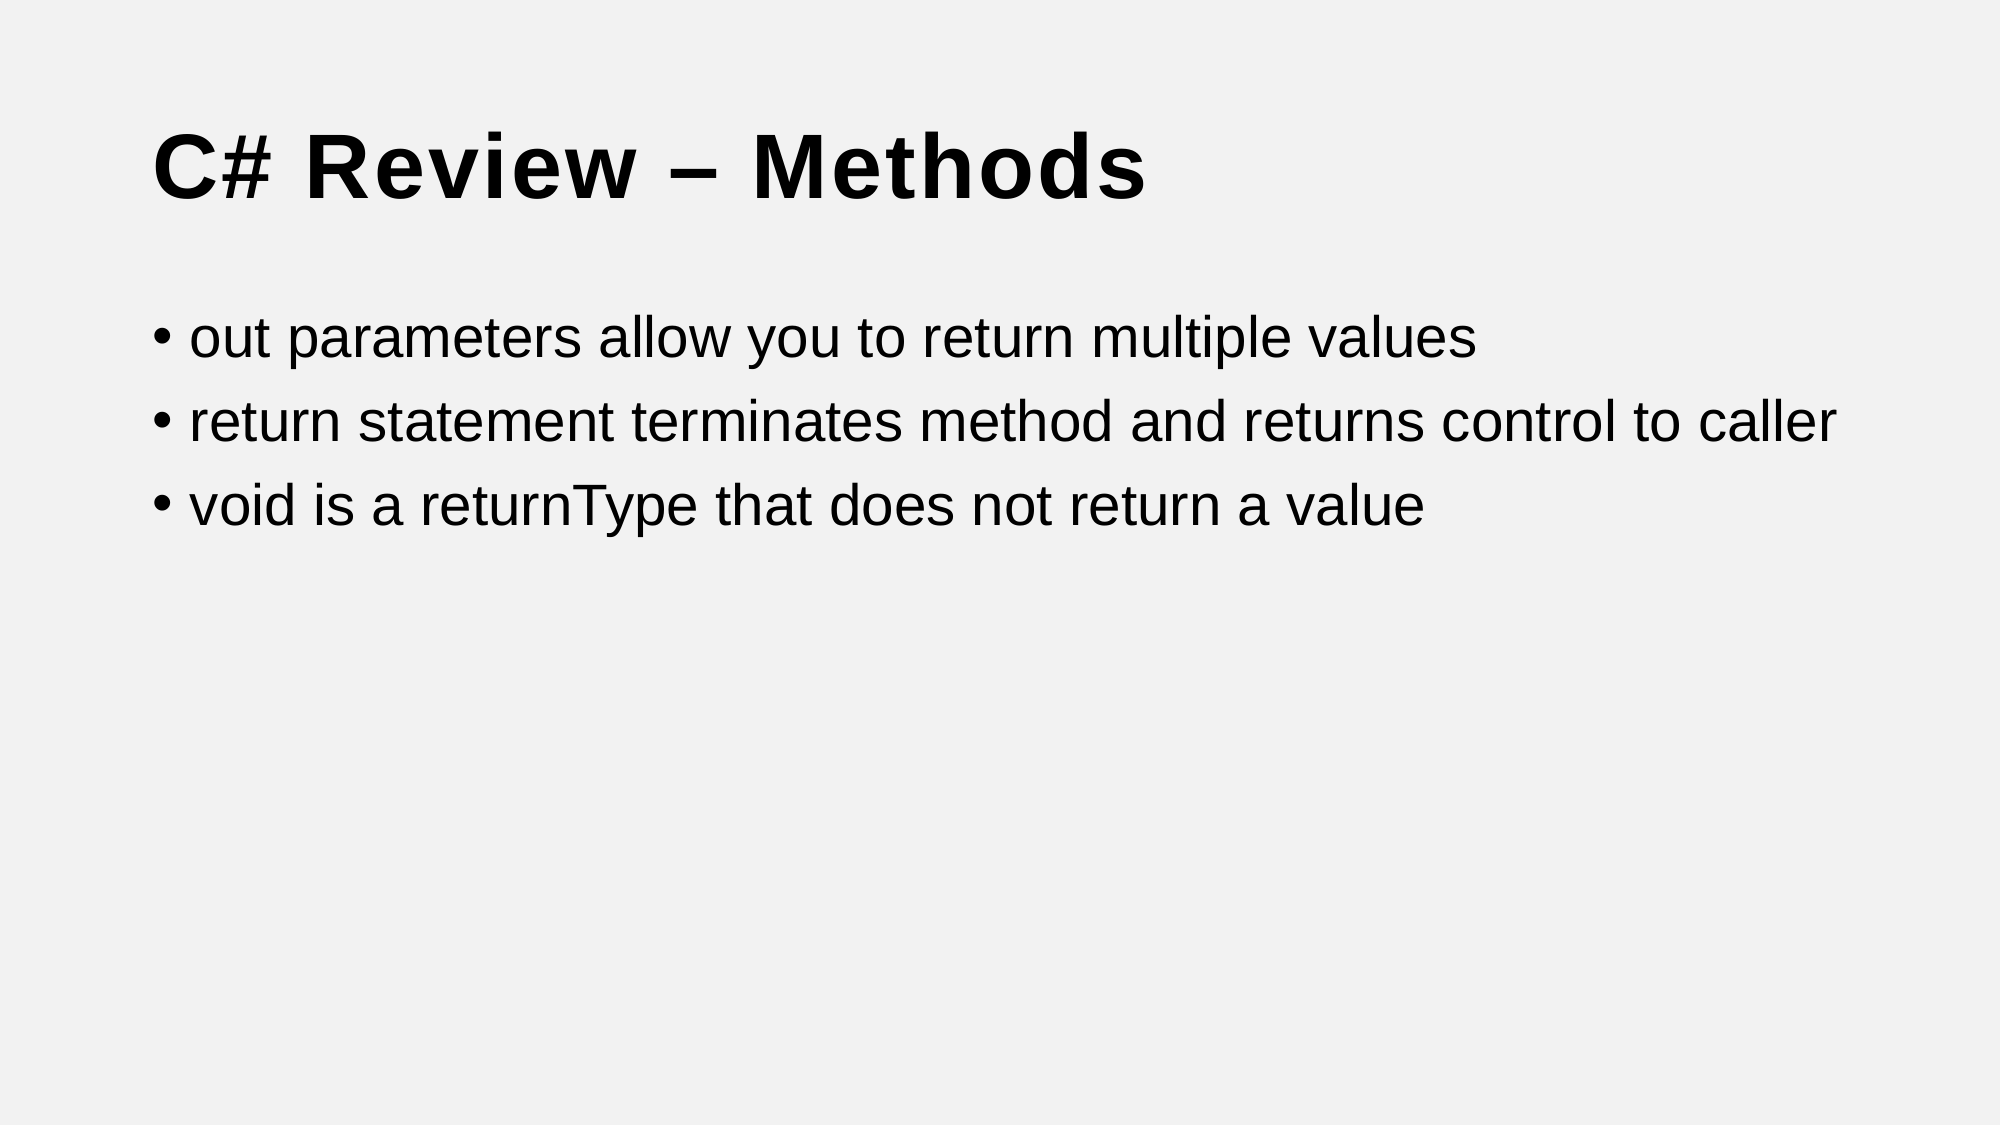

# C# Review – Methods
out parameters allow you to return multiple values
return statement terminates method and returns control to caller
void is a returnType that does not return a value